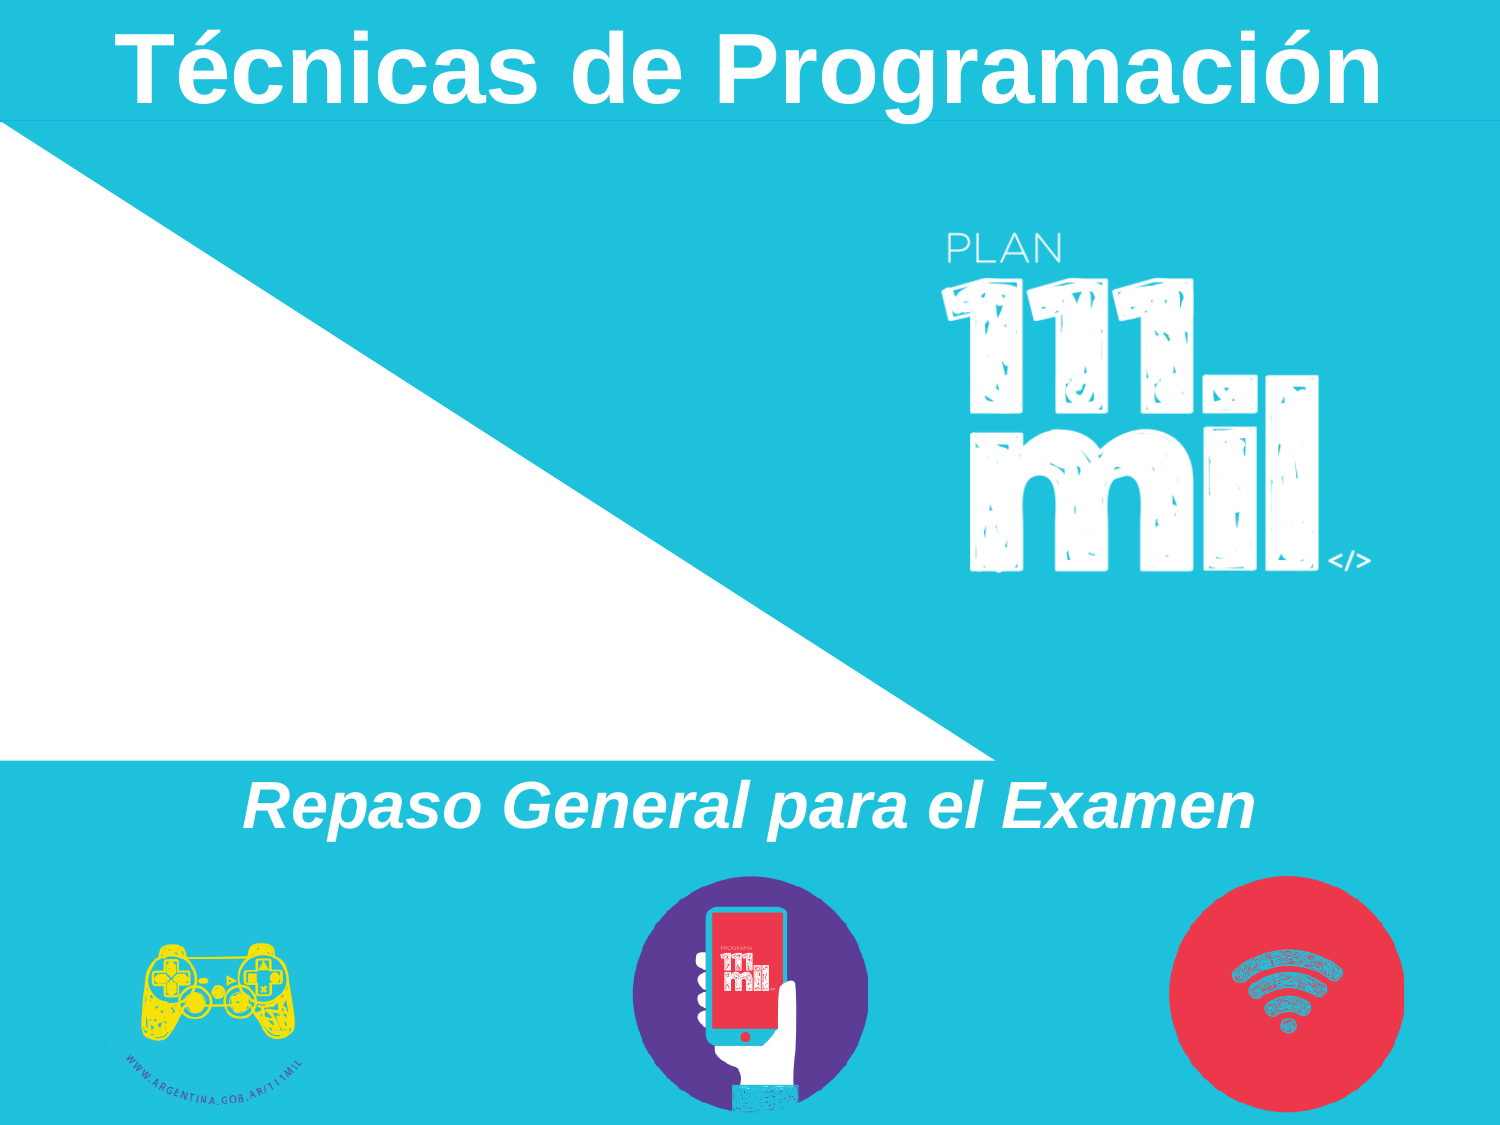

# Técnicas de Programación
Repaso General para el Examen